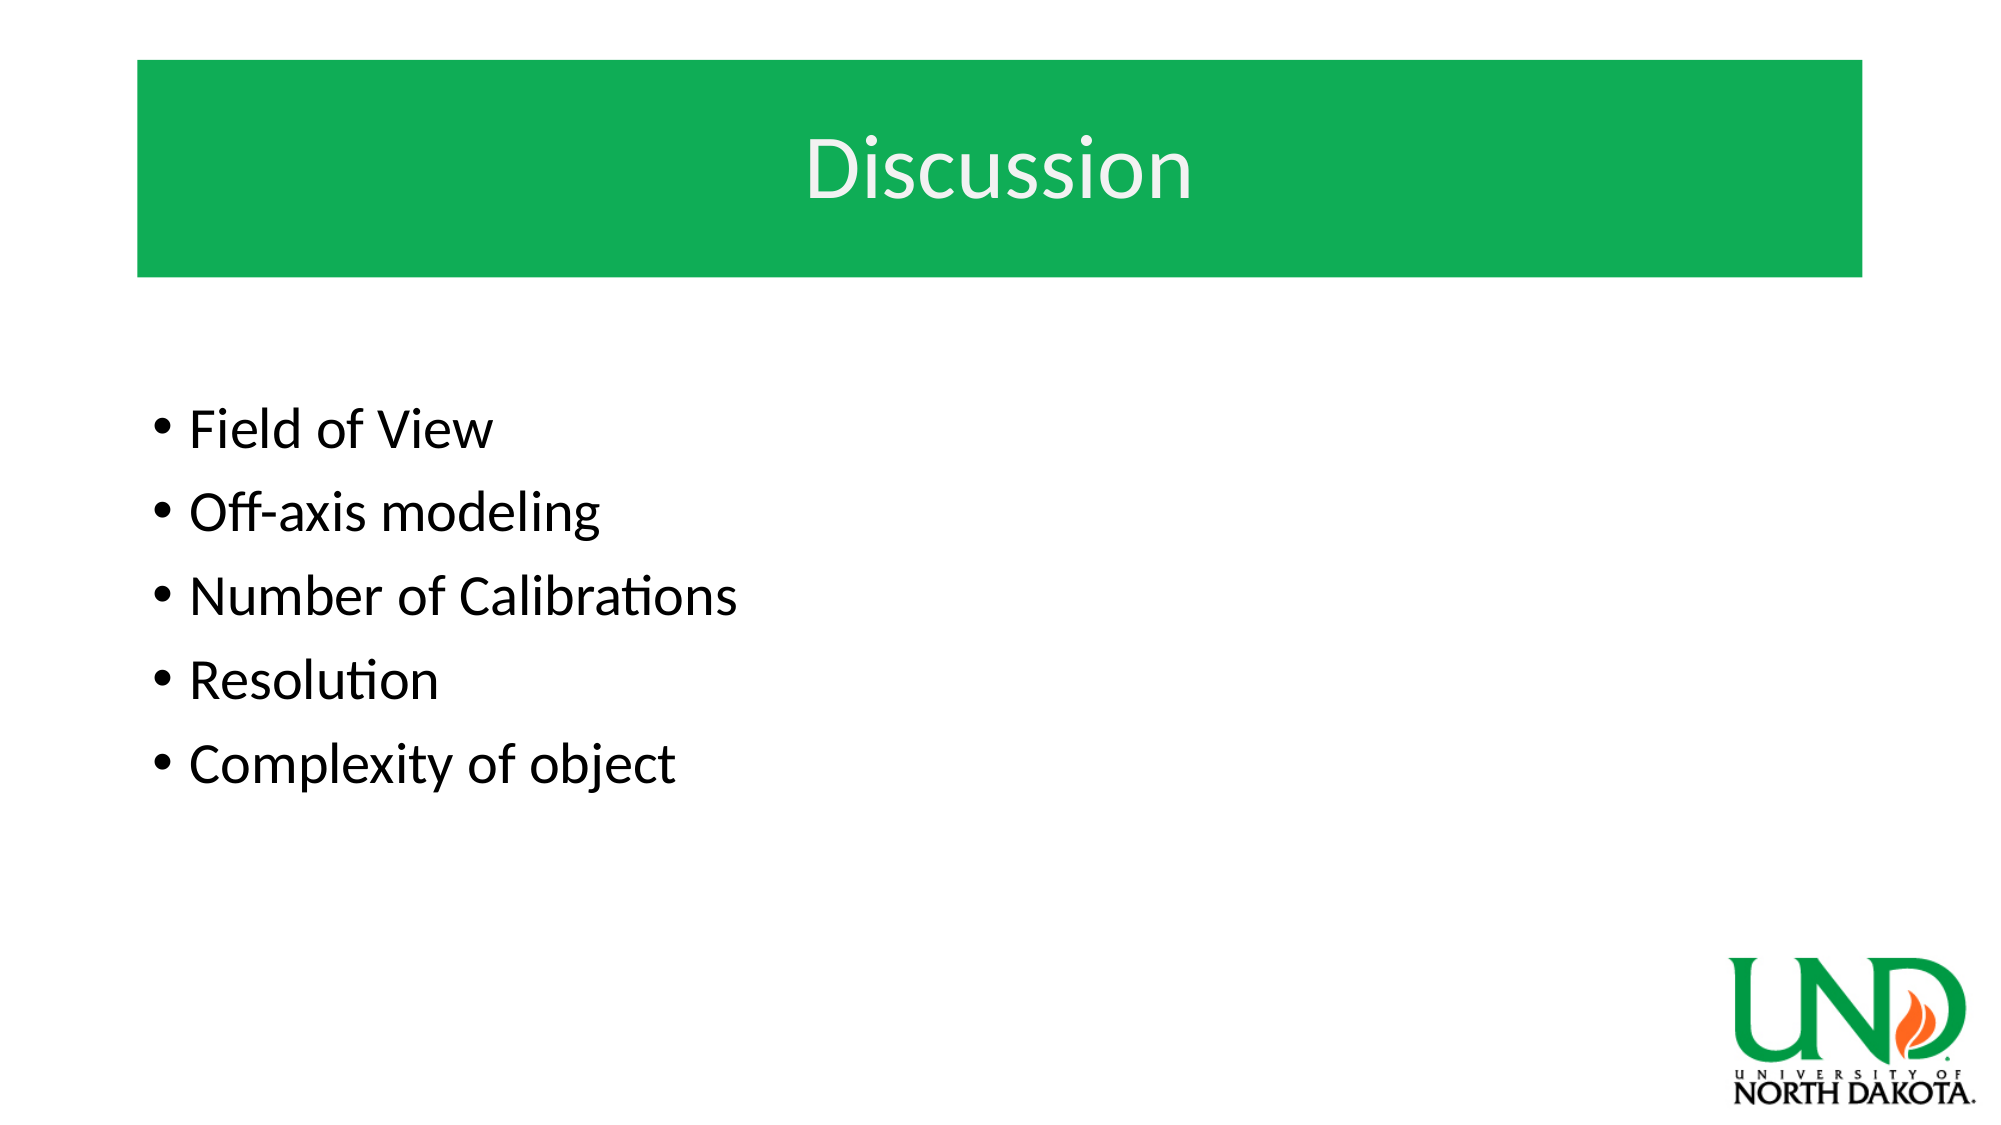

# Discussion

Field of View
Off-axis modeling
Number of Calibrations
Resolution
Complexity of object